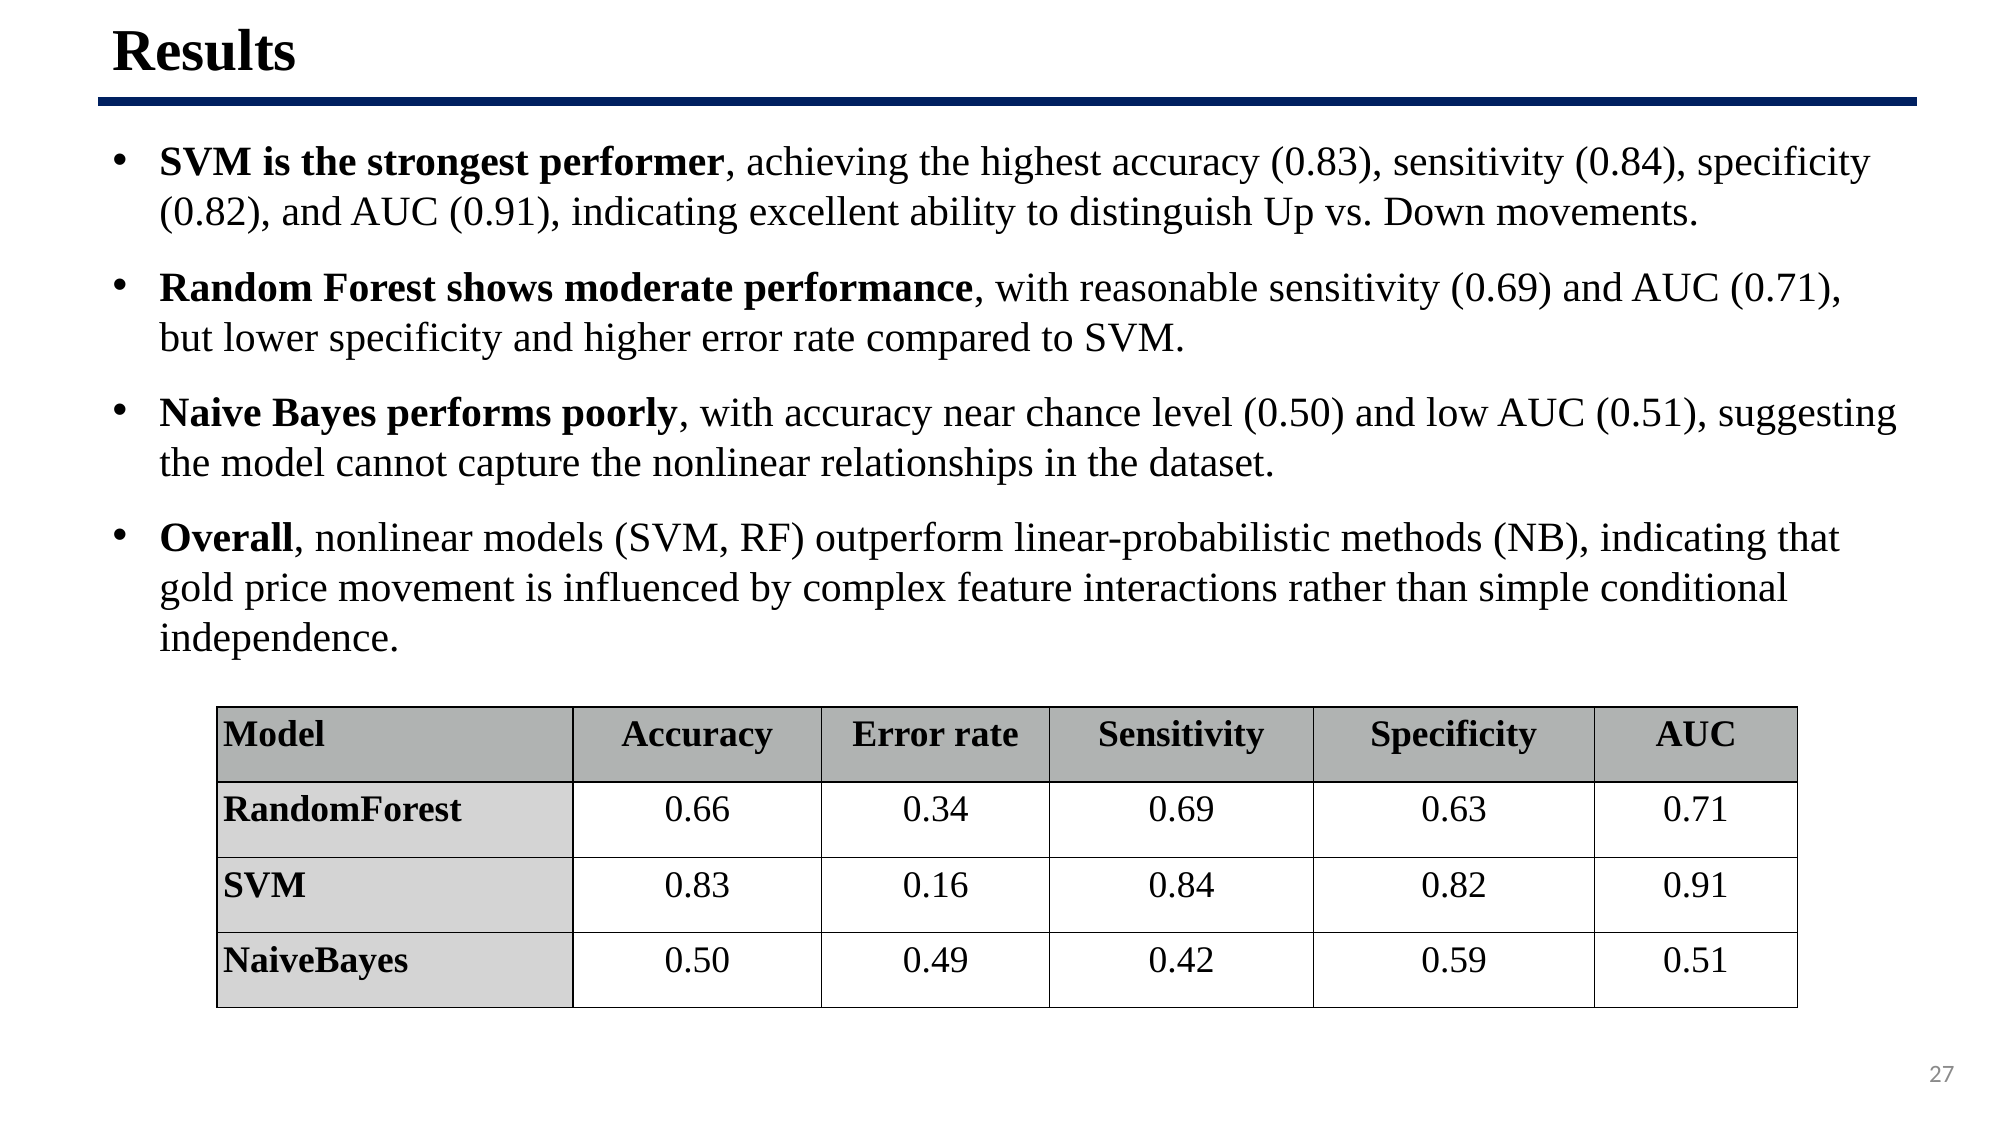

# Results
SVM is the strongest performer, achieving the highest accuracy (0.83), sensitivity (0.84), specificity (0.82), and AUC (0.91), indicating excellent ability to distinguish Up vs. Down movements.
Random Forest shows moderate performance, with reasonable sensitivity (0.69) and AUC (0.71), but lower specificity and higher error rate compared to SVM.
Naive Bayes performs poorly, with accuracy near chance level (0.50) and low AUC (0.51), suggesting the model cannot capture the nonlinear relationships in the dataset.
Overall, nonlinear models (SVM, RF) outperform linear-probabilistic methods (NB), indicating that gold price movement is influenced by complex feature interactions rather than simple conditional independence.
| Model | Accuracy | Error rate | Sensitivity | Specificity | AUC |
| --- | --- | --- | --- | --- | --- |
| RandomForest | 0.66 | 0.34 | 0.69 | 0.63 | 0.71 |
| SVM | 0.83 | 0.16 | 0.84 | 0.82 | 0.91 |
| NaiveBayes | 0.50 | 0.49 | 0.42 | 0.59 | 0.51 |
27